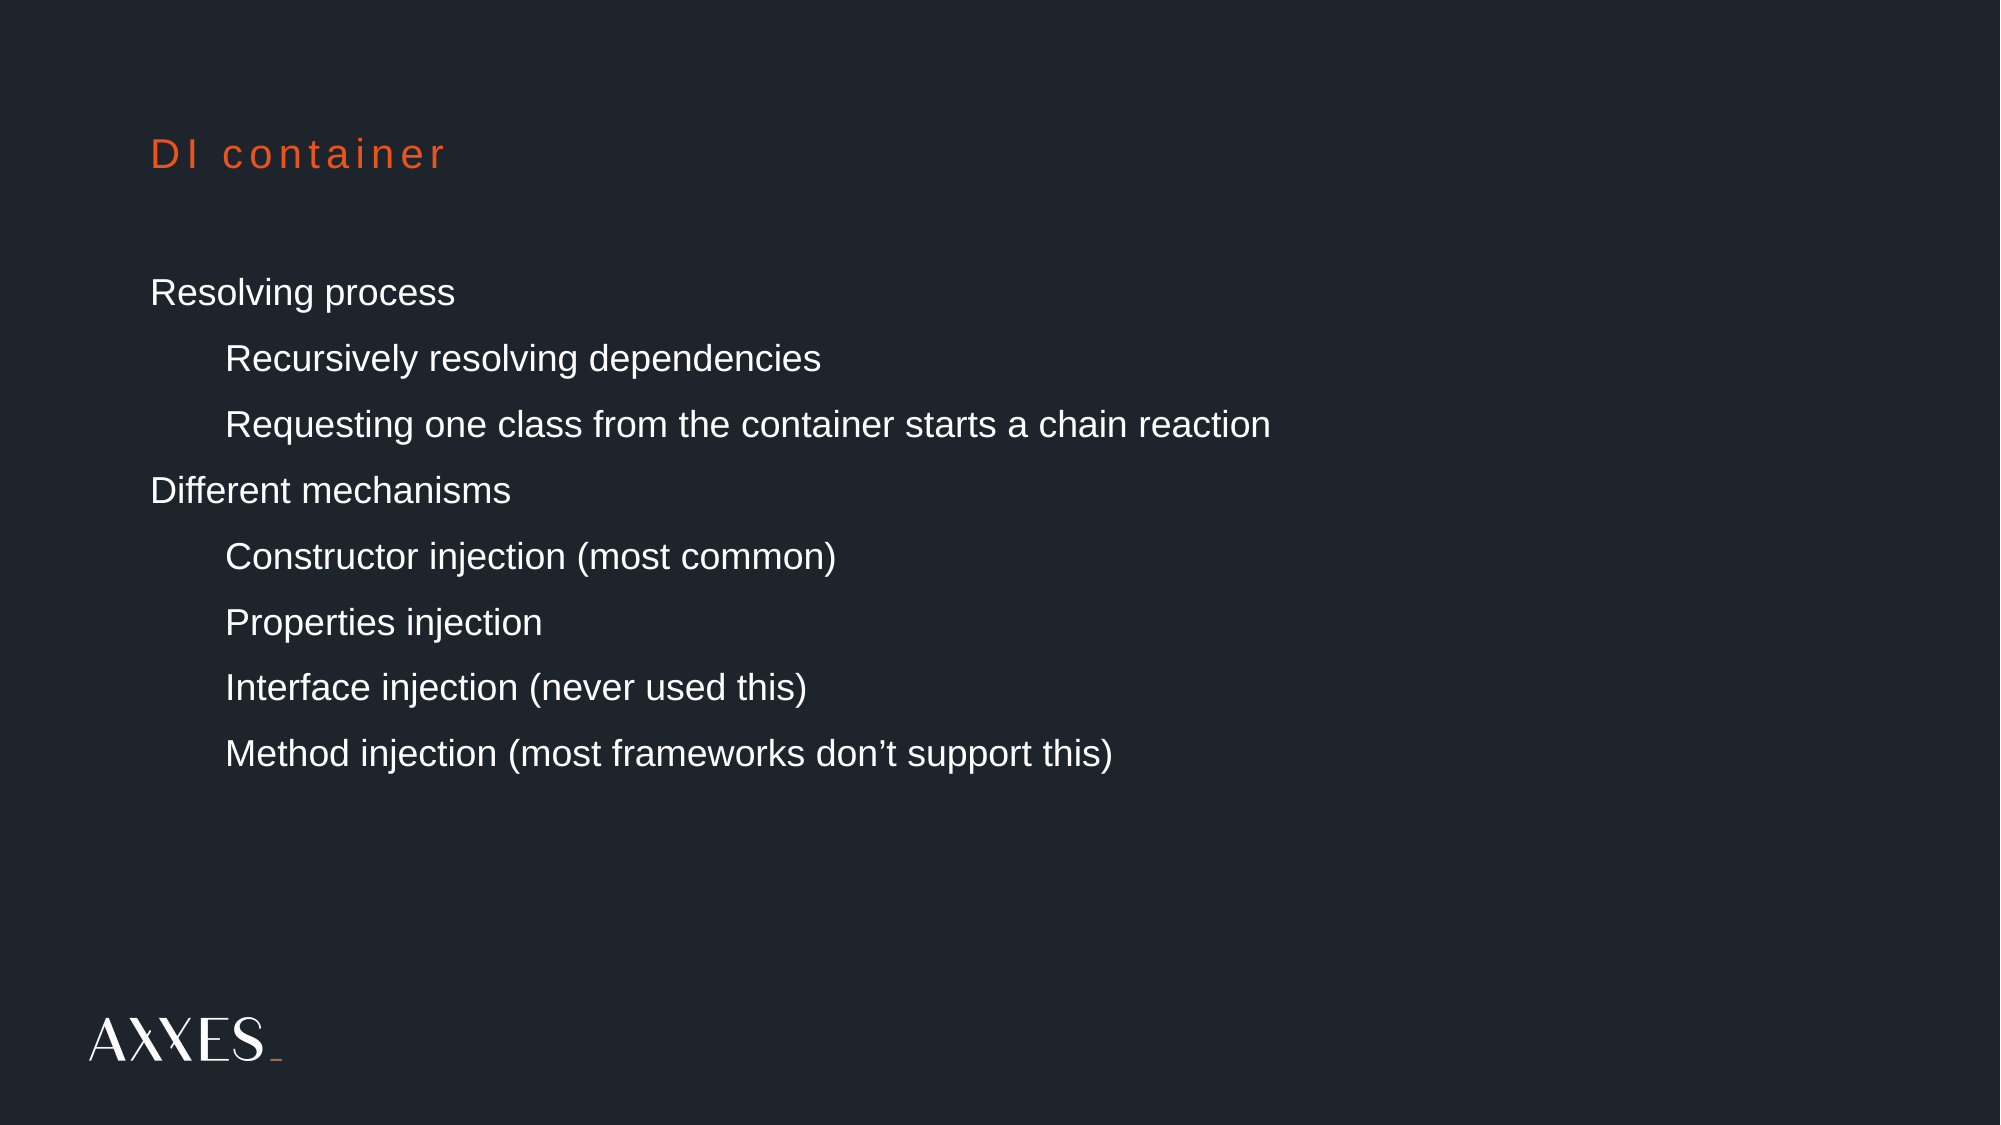

# DI container
Resolving process
Recursively resolving dependencies
Requesting one class from the container starts a chain reaction
Different mechanisms​
Constructor injection​ (most common)
Properties injection​
Interface injection​ (never used this)
Method injection (most frameworks don’t support this)​

​